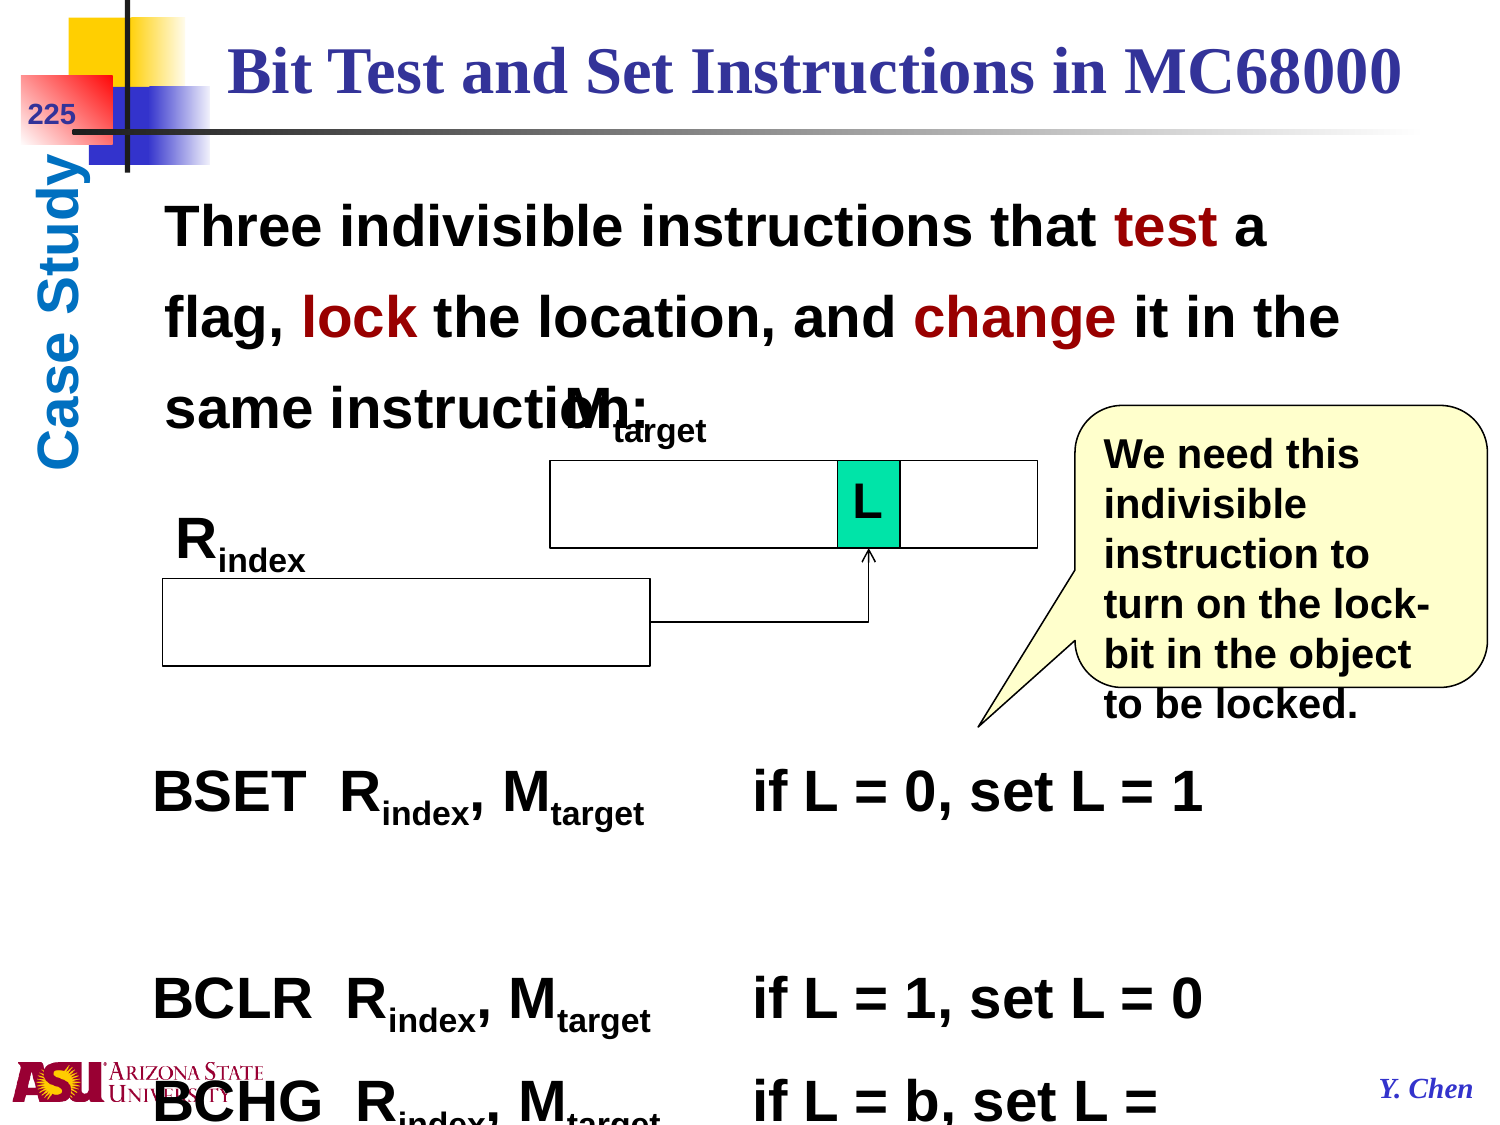

# Bit Test and Set Instructions in MC68000
225
Three indivisible instructions that test a flag, lock the location, and change it in the same instruction:
Case Study
Mtarget
We need this indivisible instruction to turn on the lock-bit in the object to be locked.

L
Rindex

BSET  Rindex, Mtarget	if L = 0, set L = 1
BCLR  Rindex, Mtarget	if L = 1, set L = 0
BCHG  Rindex, Mtarget	if L = b, set L = ¬b